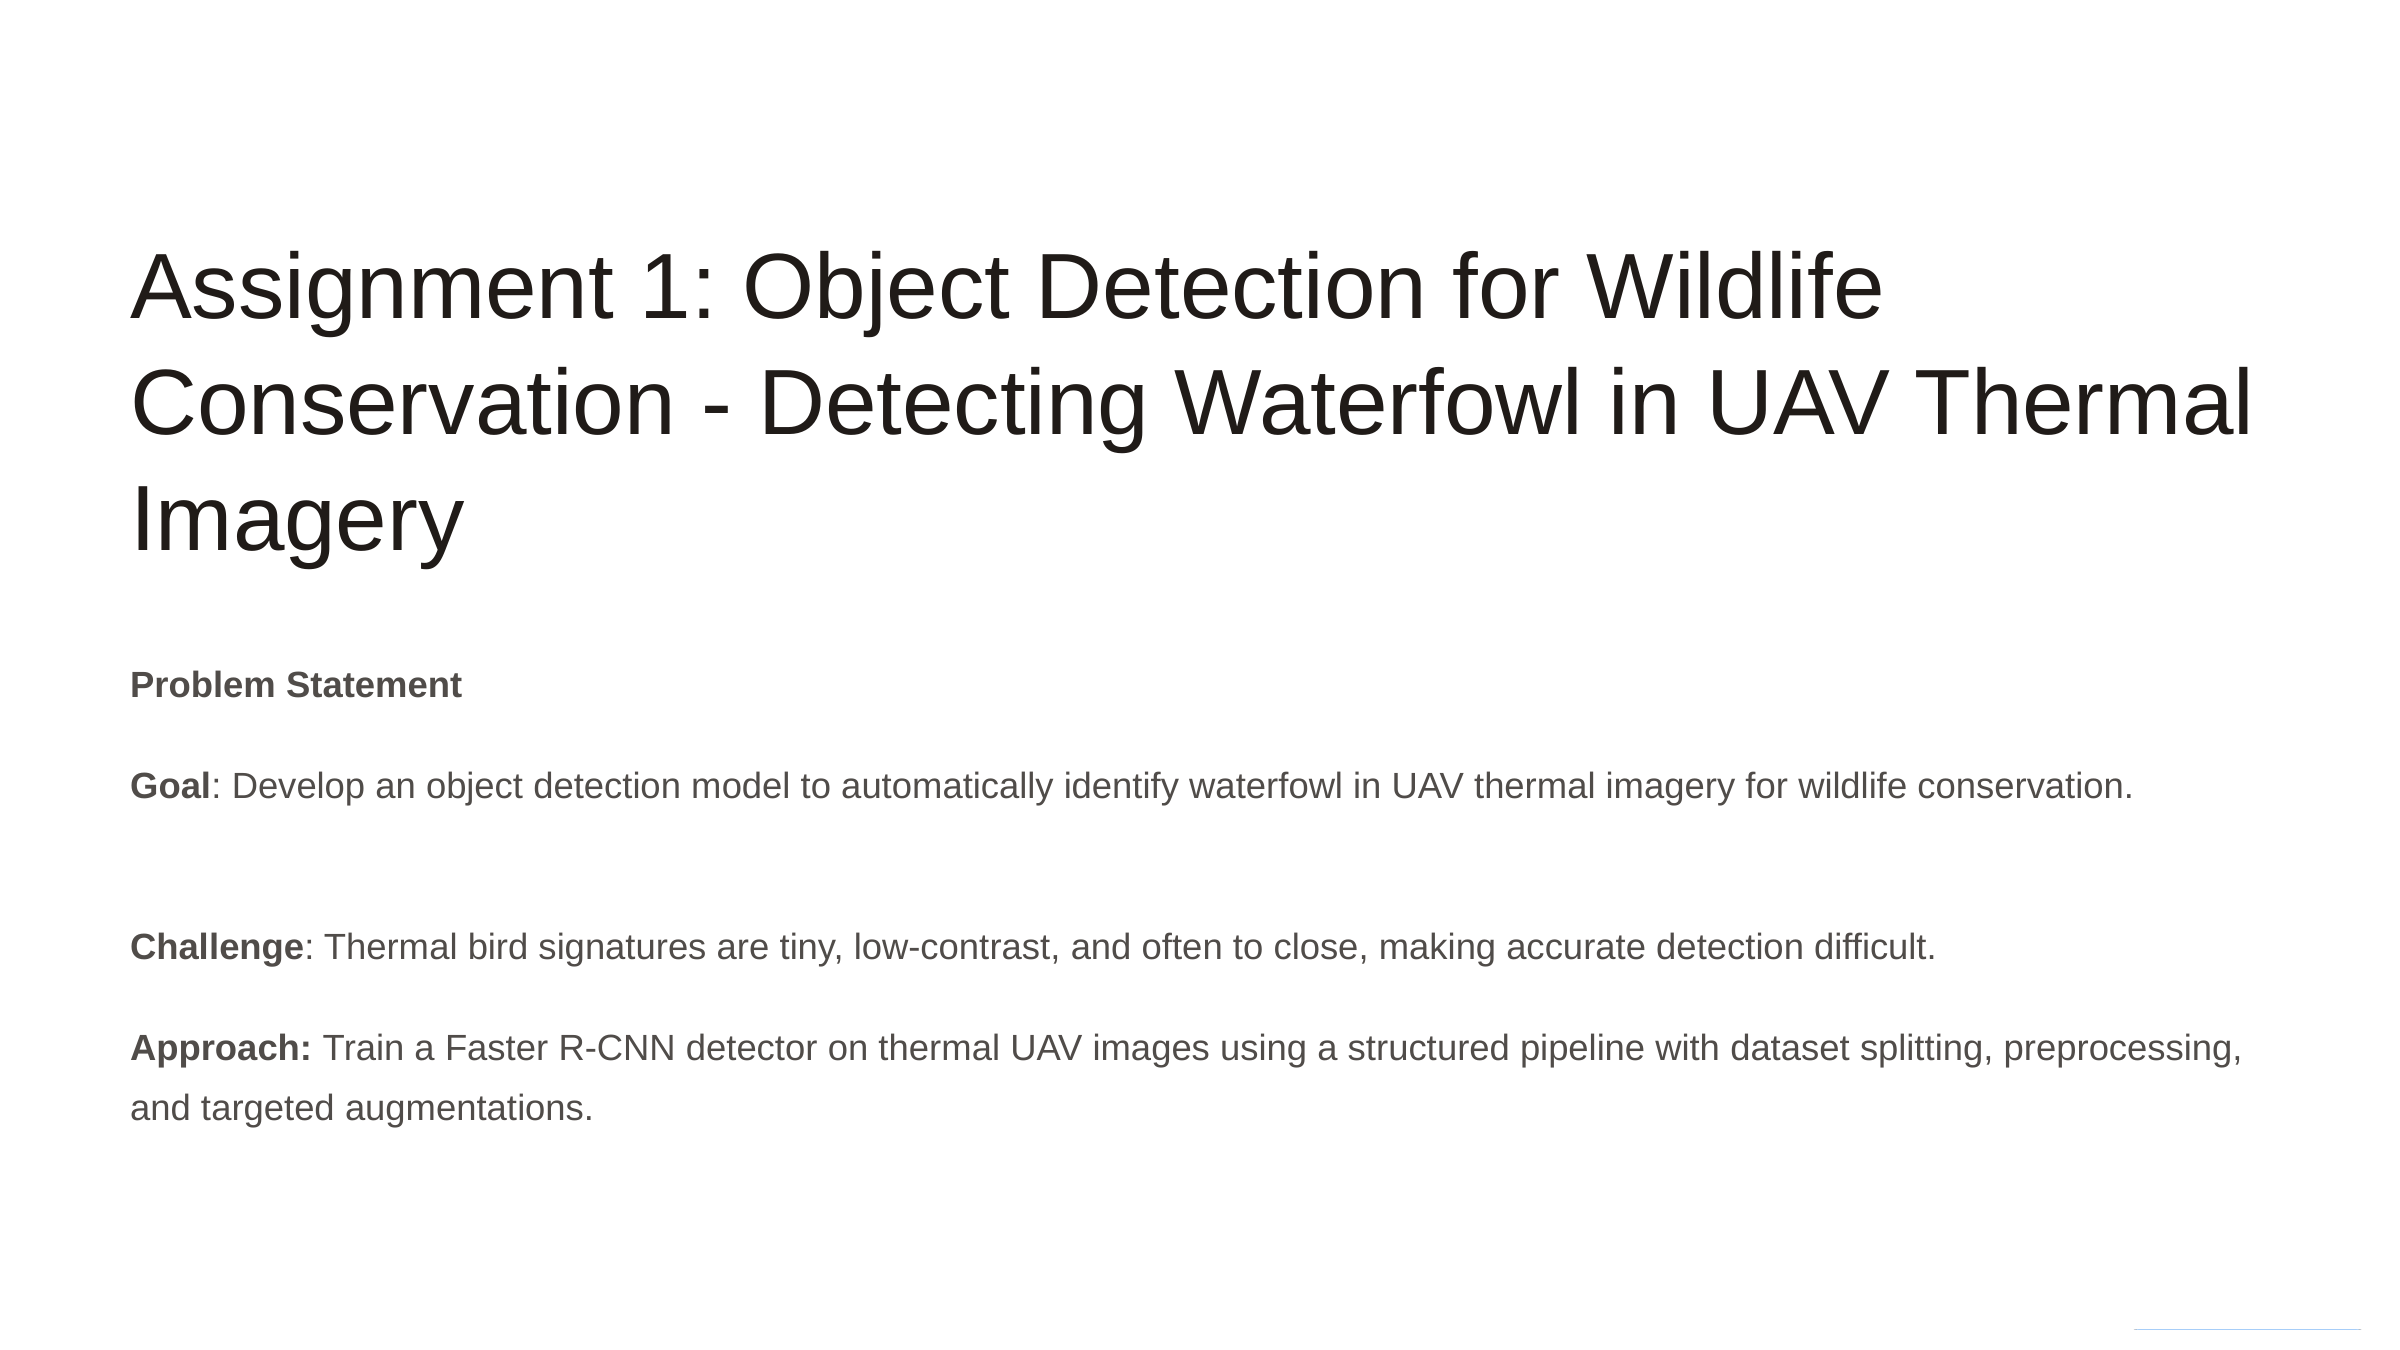

Assignment 1: Object Detection for Wildlife Conservation - Detecting Waterfowl in UAV Thermal Imagery
Problem Statement
Goal: Develop an object detection model to automatically identify waterfowl in UAV thermal imagery for wildlife conservation.
Challenge: Thermal bird signatures are tiny, low-contrast, and often to close, making accurate detection difficult.
Approach: Train a Faster R-CNN detector on thermal UAV images using a structured pipeline with dataset splitting, preprocessing, and targeted augmentations.